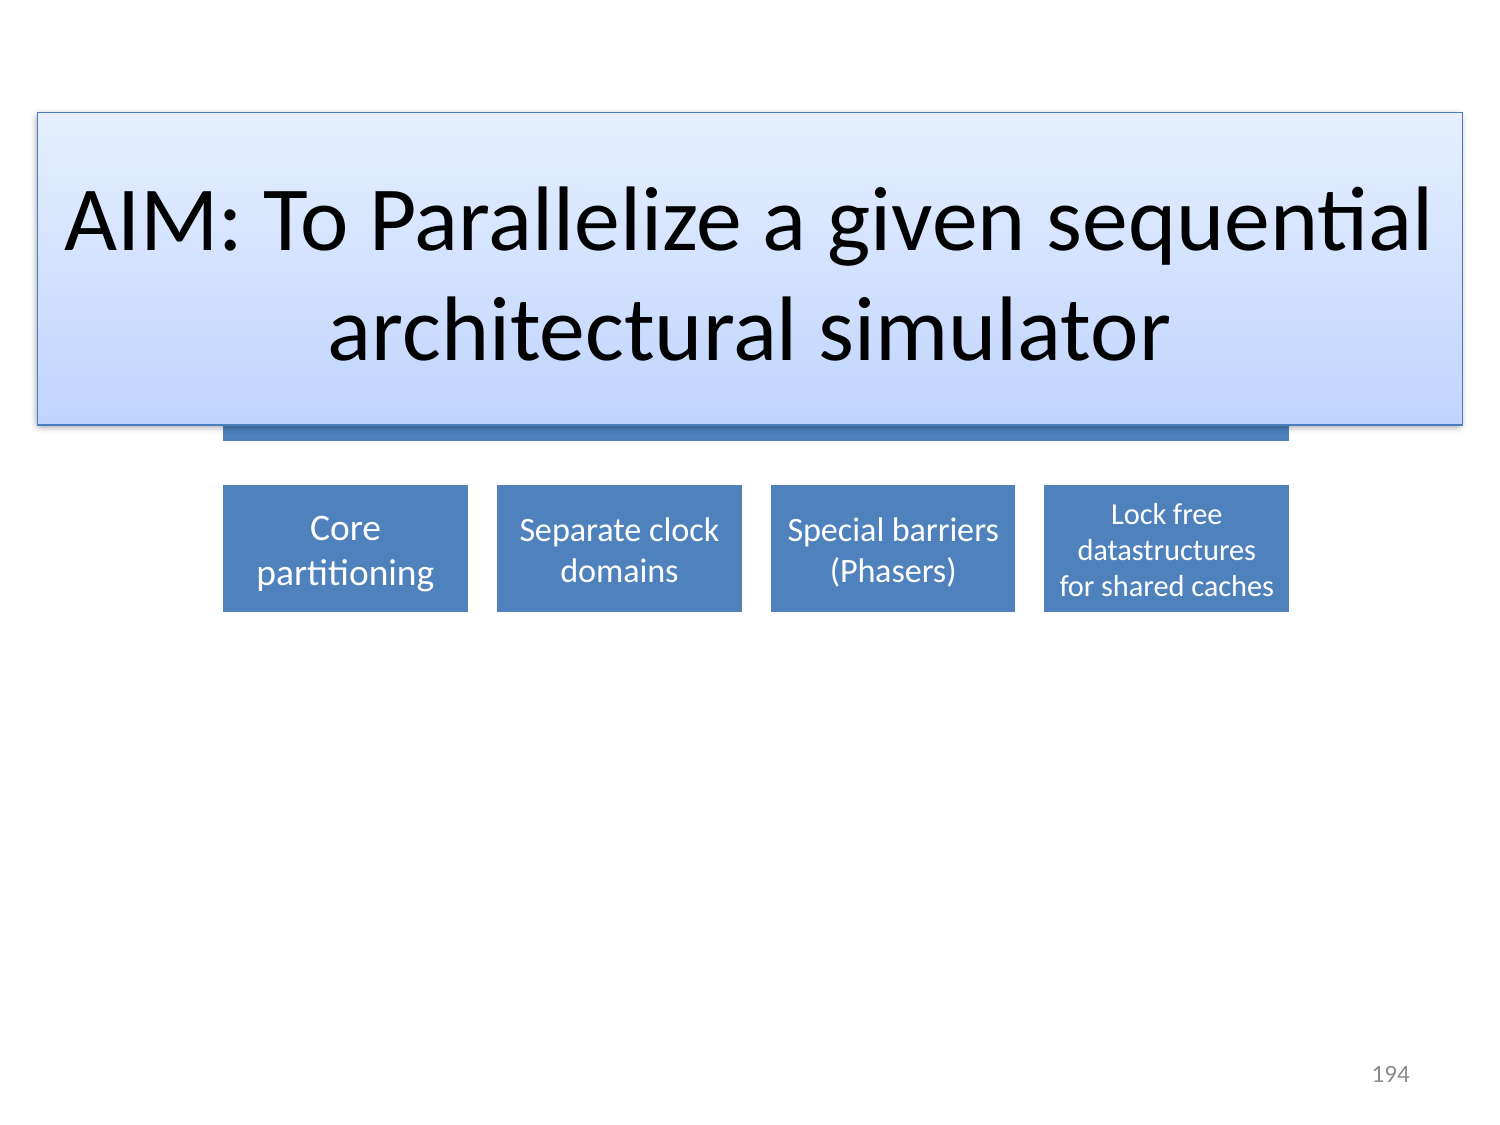

AIM: To Parallelize a given sequential architectural simulator
Contributions
Separate clock domains
Special barriers (Phasers)
Lock free datastructures for shared caches
Core partitioning
194